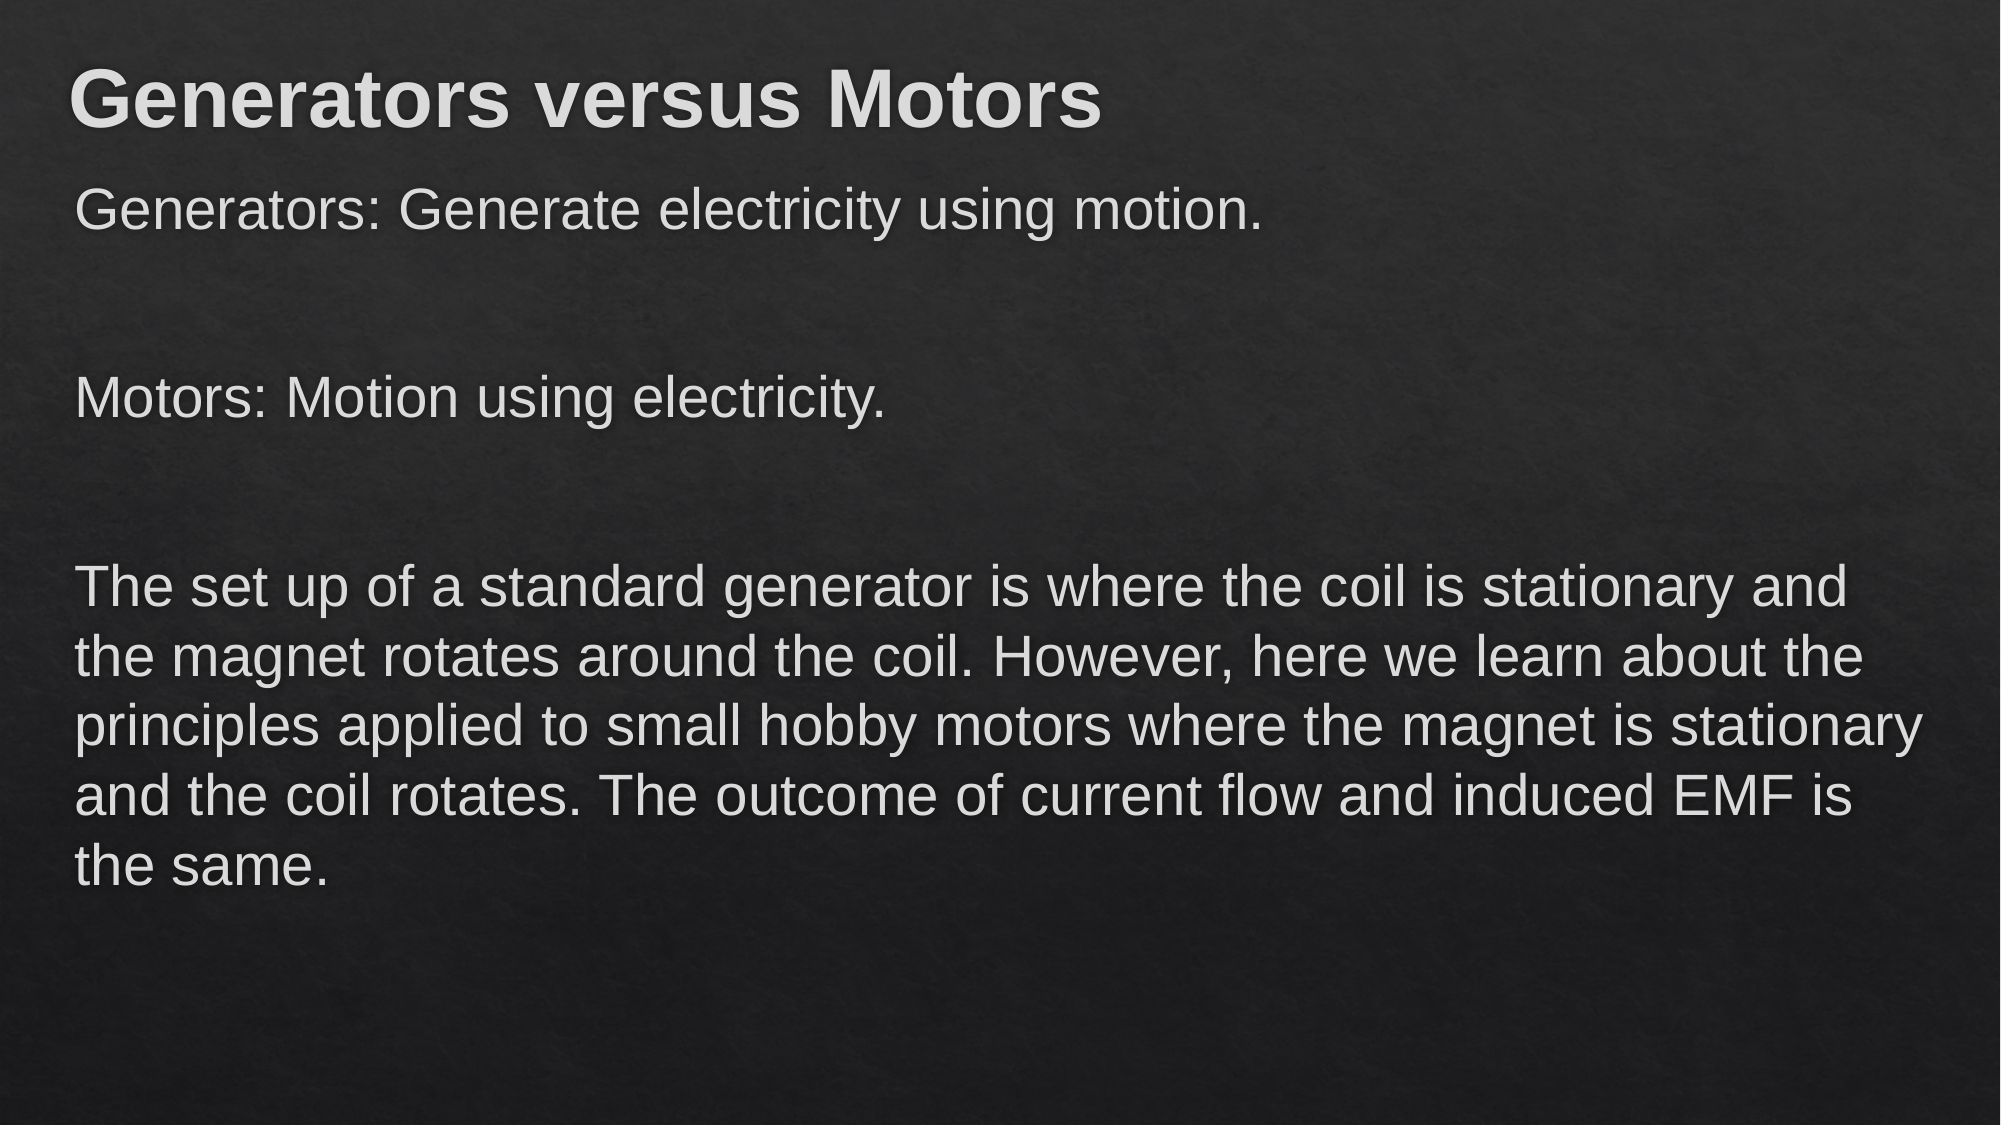

# Generators versus Motors
Generators: Generate electricity using motion.

Motors: Motion using electricity.

The set up of a standard generator is where the coil is stationary and the magnet rotates around the coil. However, here we learn about the principles applied to small hobby motors where the magnet is stationary and the coil rotates. The outcome of current flow and induced EMF is the same.